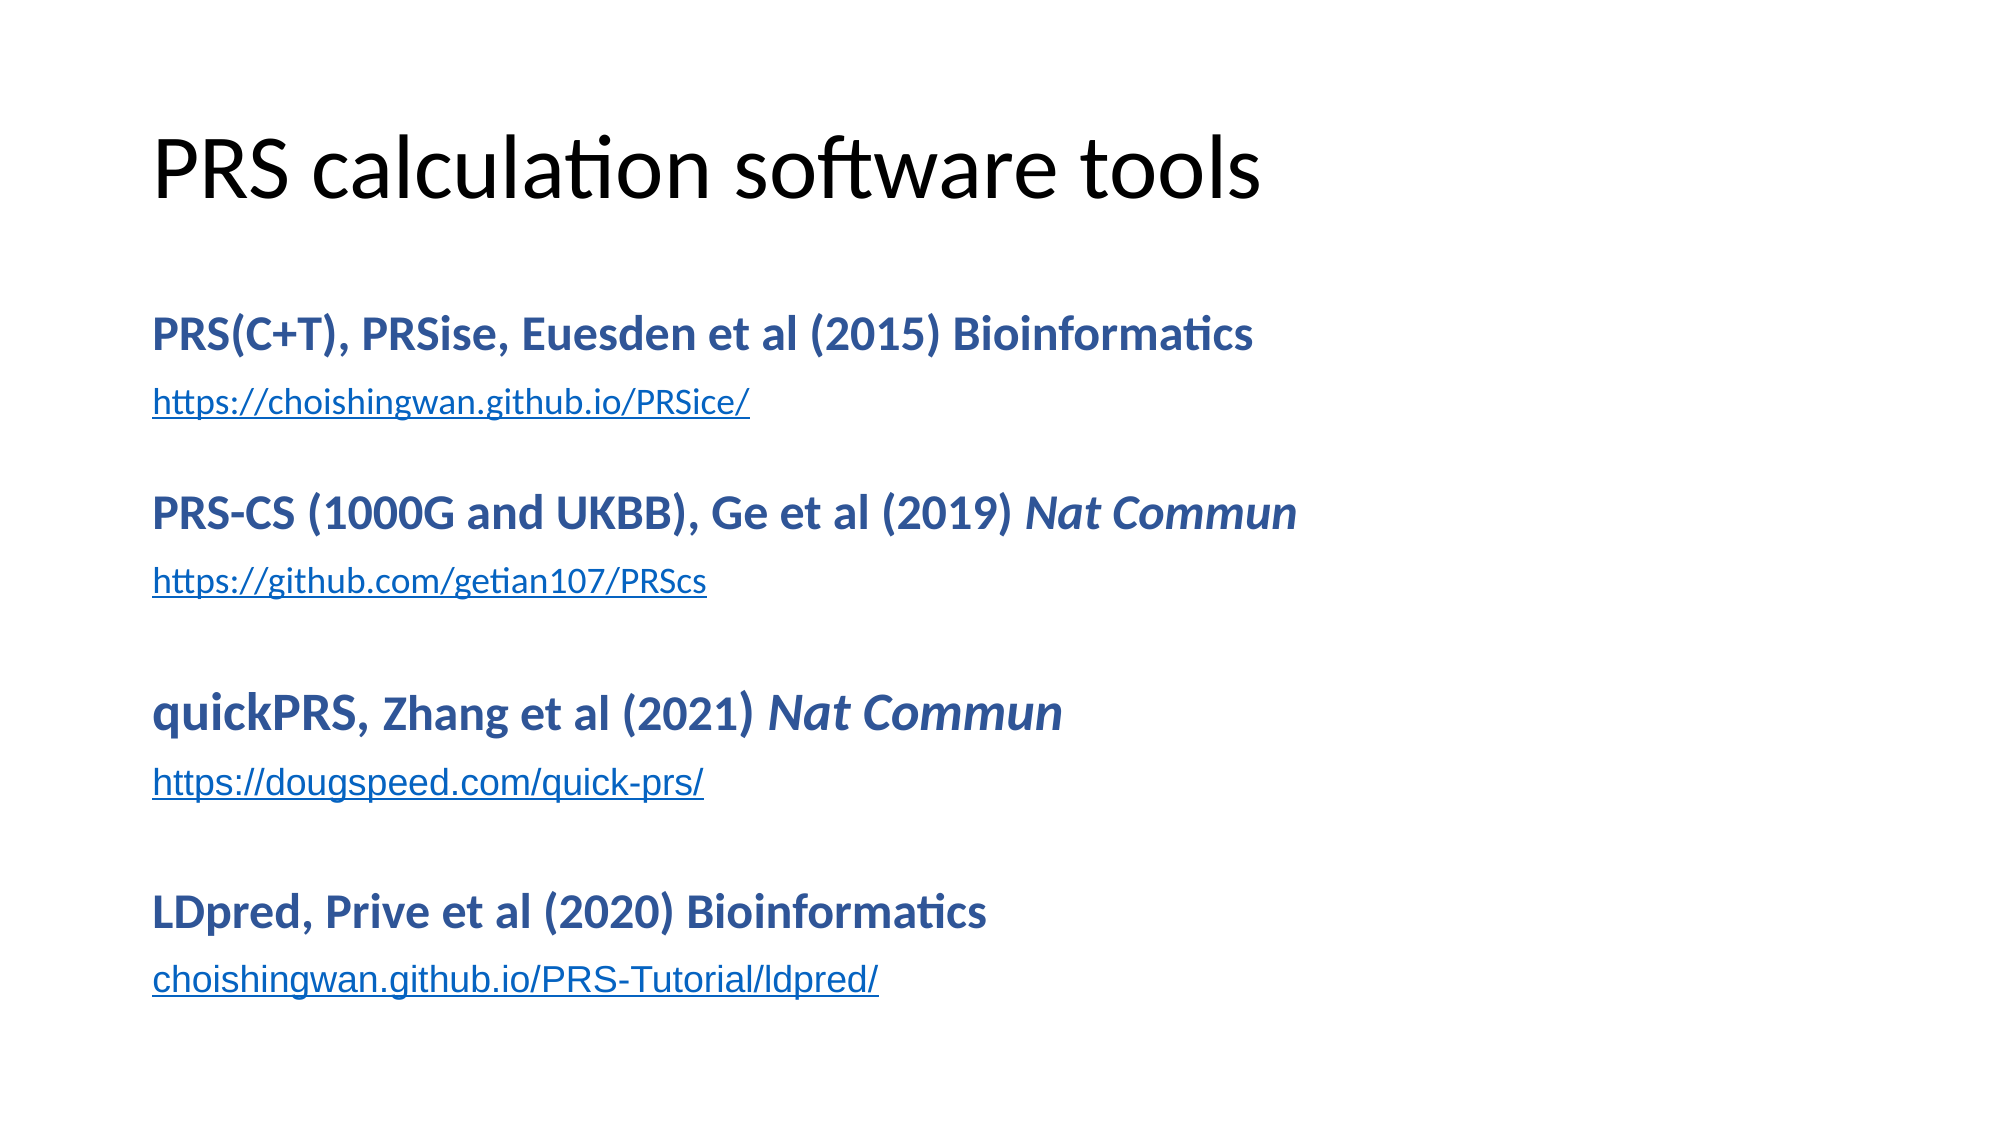

# PRS calculation software tools
PRS(C+T), PRSise, Euesden et al (2015) Bioinformatics
https://choishingwan.github.io/PRSice/

PRS-CS (1000G and UKBB), Ge et al (2019) Nat Commun
https://github.com/getian107/PRScs

quickPRS, Zhang et al (2021) Nat Commun
https://dougspeed.com/quick-prs/

LDpred, Prive et al (2020) Bioinformatics
choishingwan.github.io/PRS-Tutorial/ldpred/